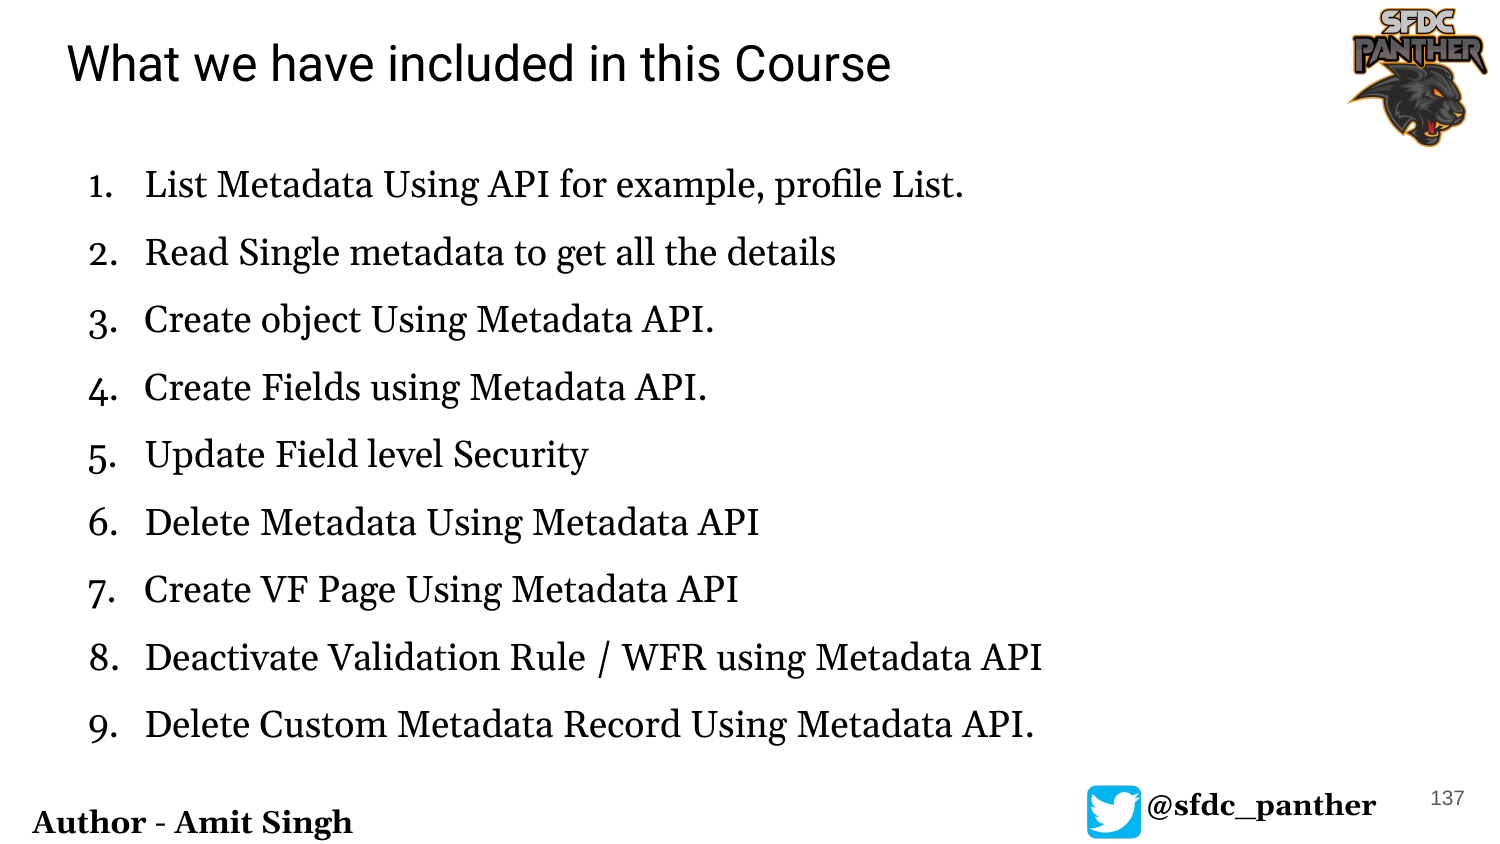

# What we have included in this Course
List Metadata Using API for example, profile List.
Read Single metadata to get all the details
Create object Using Metadata API.
Create Fields using Metadata API.
Update Field level Security
Delete Metadata Using Metadata API
Create VF Page Using Metadata API
Deactivate Validation Rule / WFR using Metadata API
Delete Custom Metadata Record Using Metadata API.

137